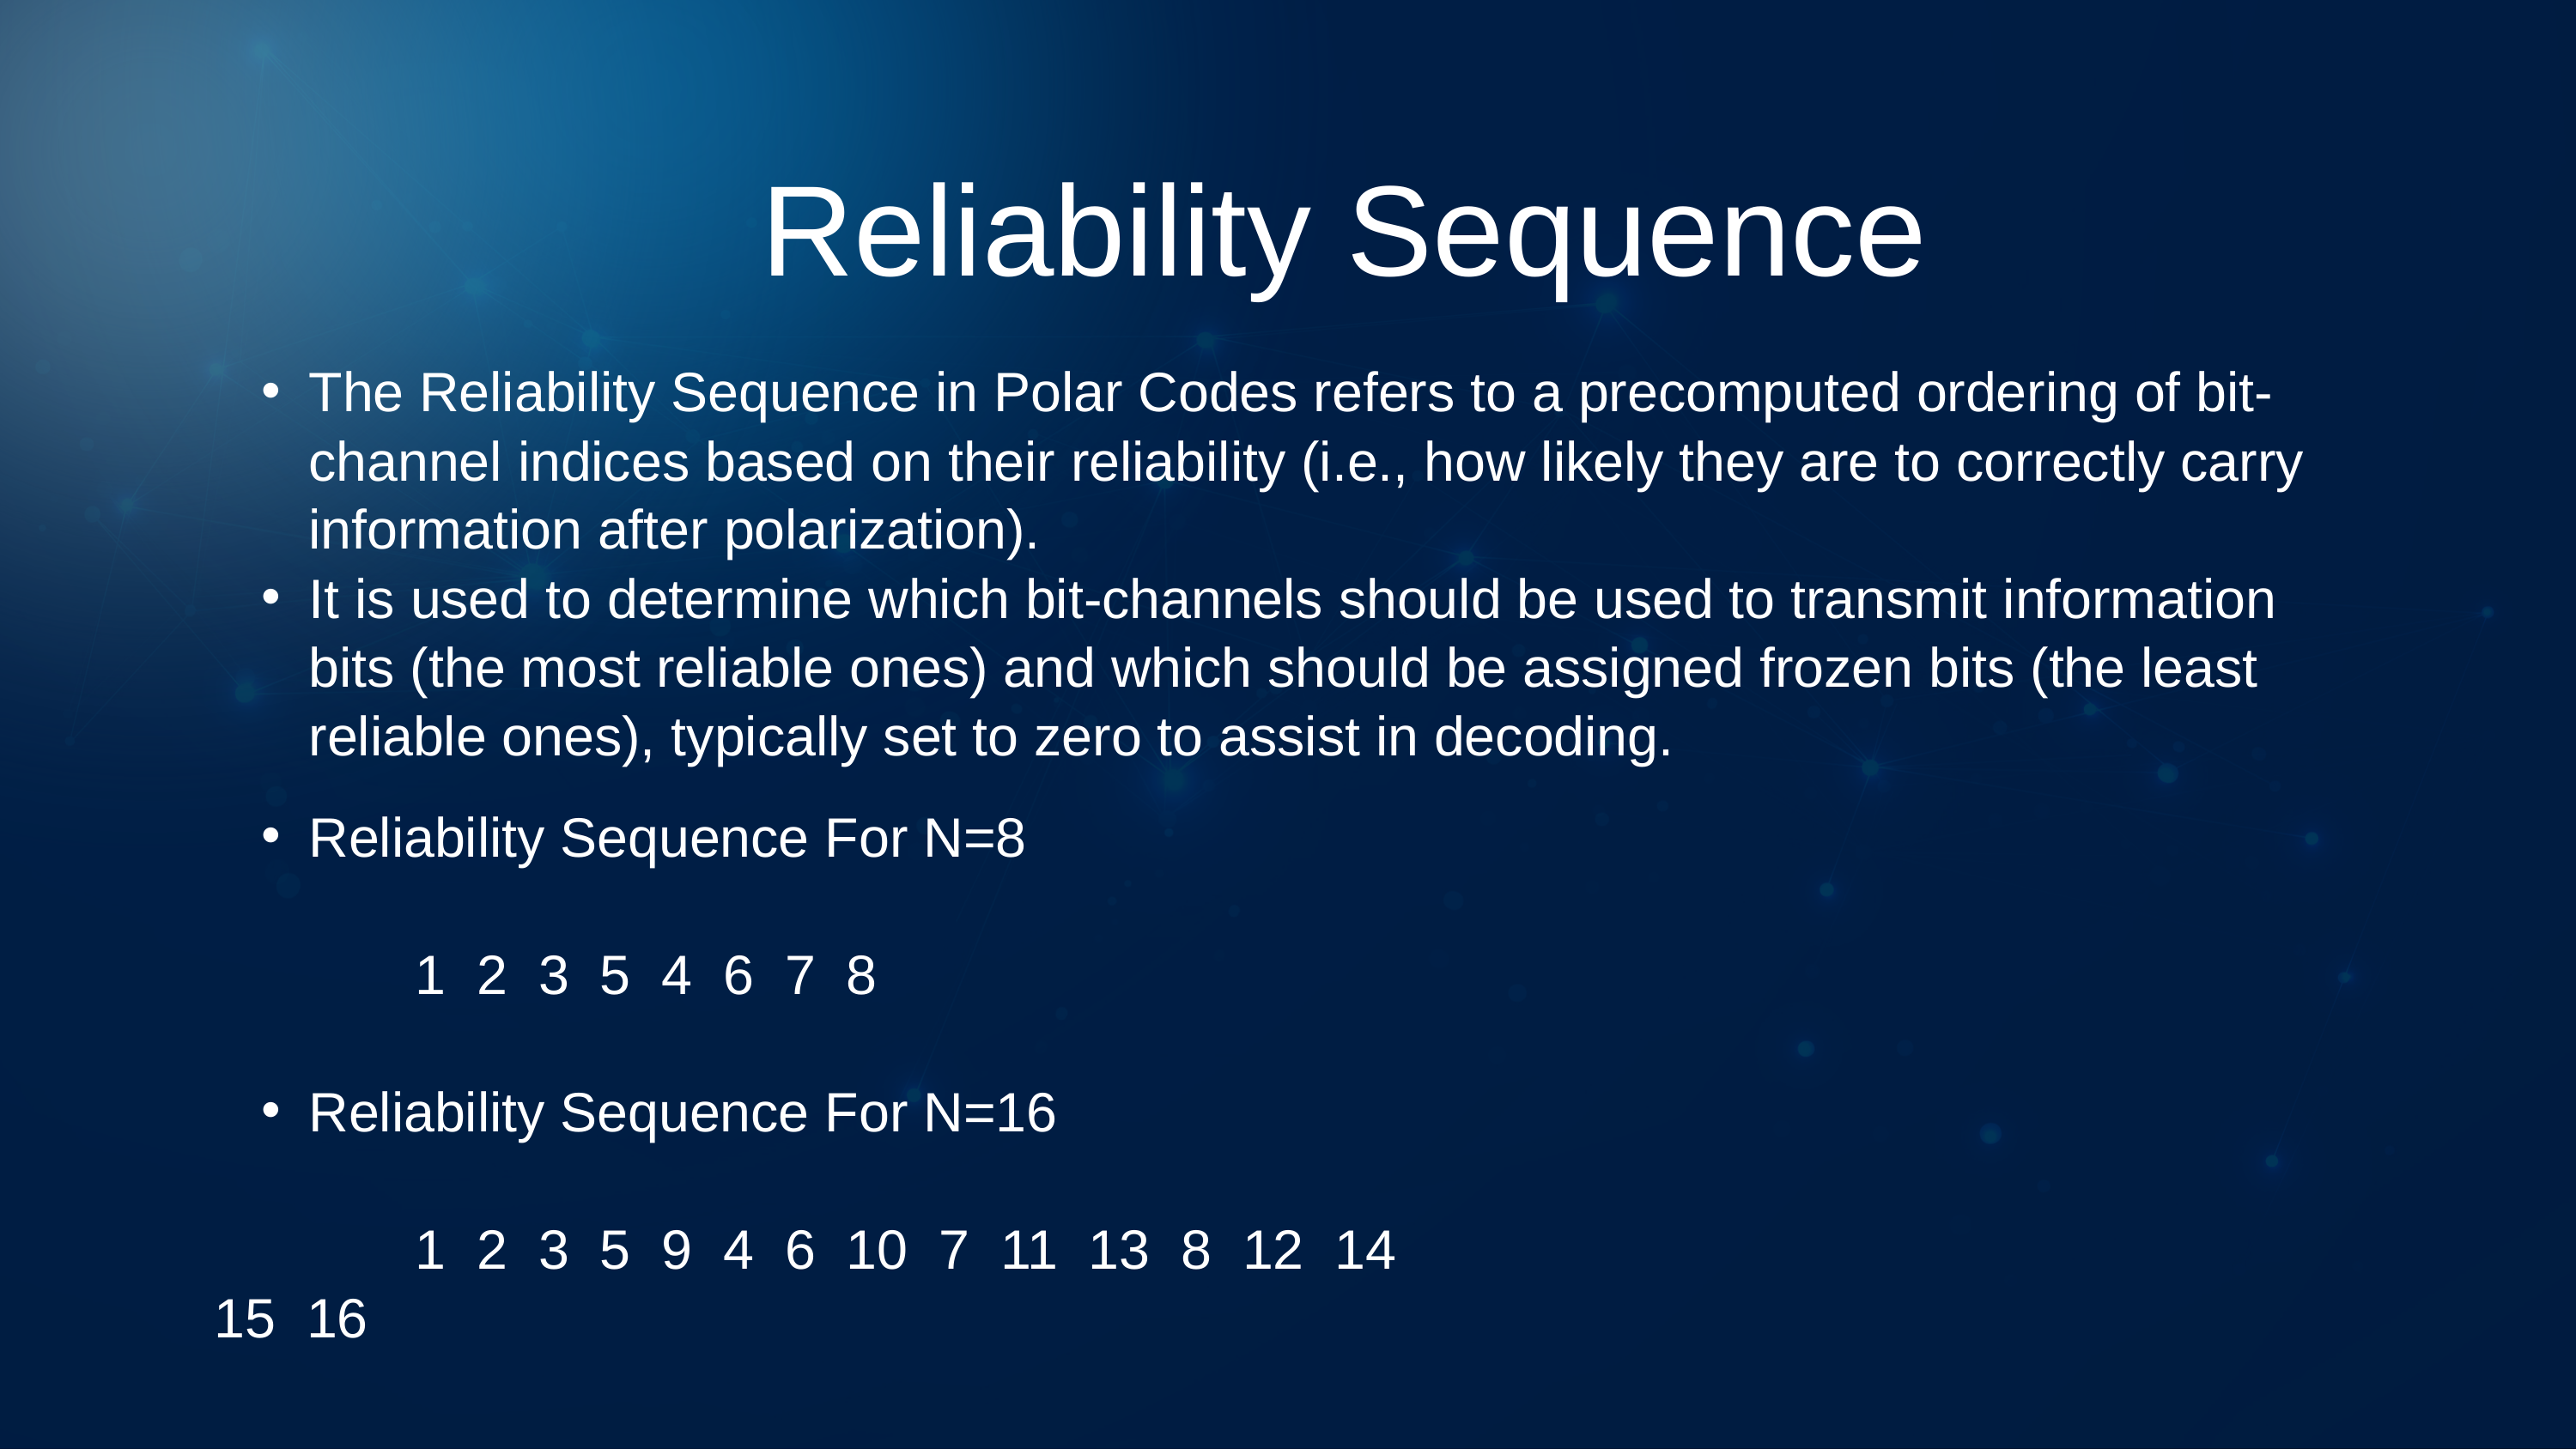

Reliability Sequence

The Reliability Sequence in Polar Codes refers to a precomputed ordering of bit-channel indices based on their reliability (i.e., how likely they are to correctly carry information after polarization).
It is used to determine which bit-channels should be used to transmit information bits (the most reliable ones) and which should be assigned frozen bits (the least reliable ones), typically set to zero to assist in decoding.

Reliability Sequence For N=8

             1  2  3  5  4  6  7  8

Reliability Sequence For N=16

             1  2  3  5  9  4  6  10  7  11  13  8  12  14  15  16